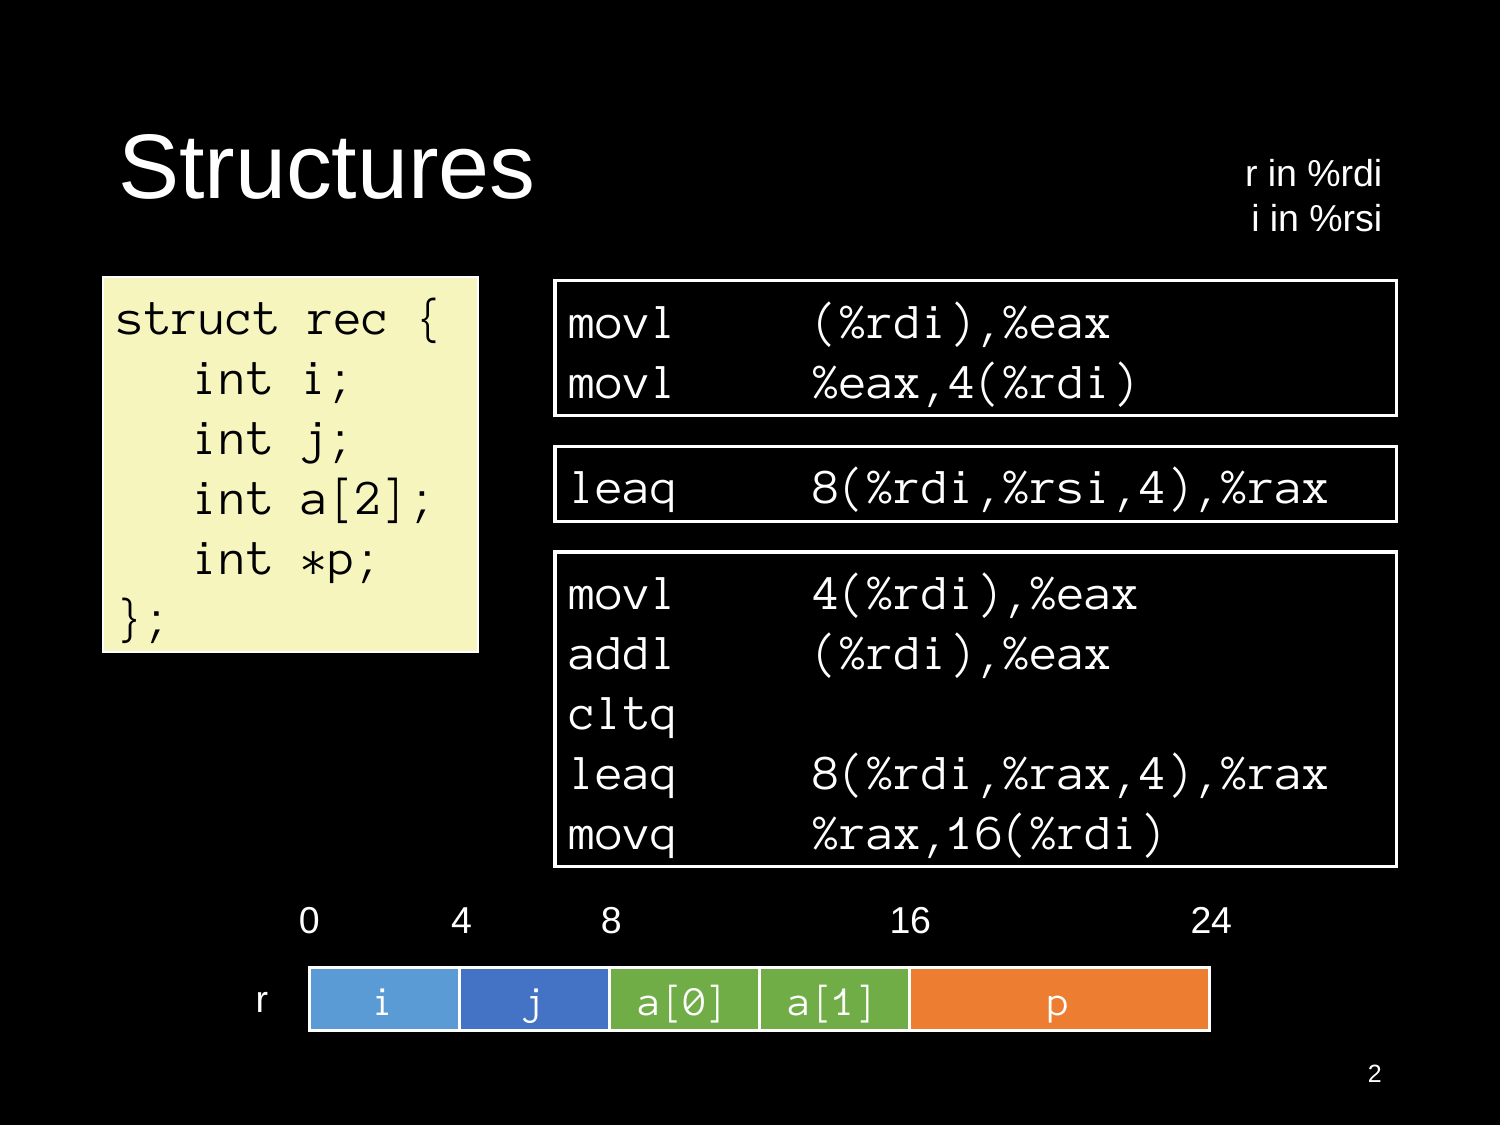

# Structures
r in %rdi
i in %rsi
struct rec {
	int i;
	int j;
	int a[2];
	int *p;
};
movl	(%rdi),%eax
movl	%eax,4(%rdi)
leaq	8(%rdi,%rsi,4),%rax
movl	4(%rdi),%eax
addl	(%rdi),%eax
cltq
leaq	8(%rdi,%rax,4),%rax
movq	%rax,16(%rdi)
0
4
8
16
24
r
i
j
a[0]
a[1]
p
2